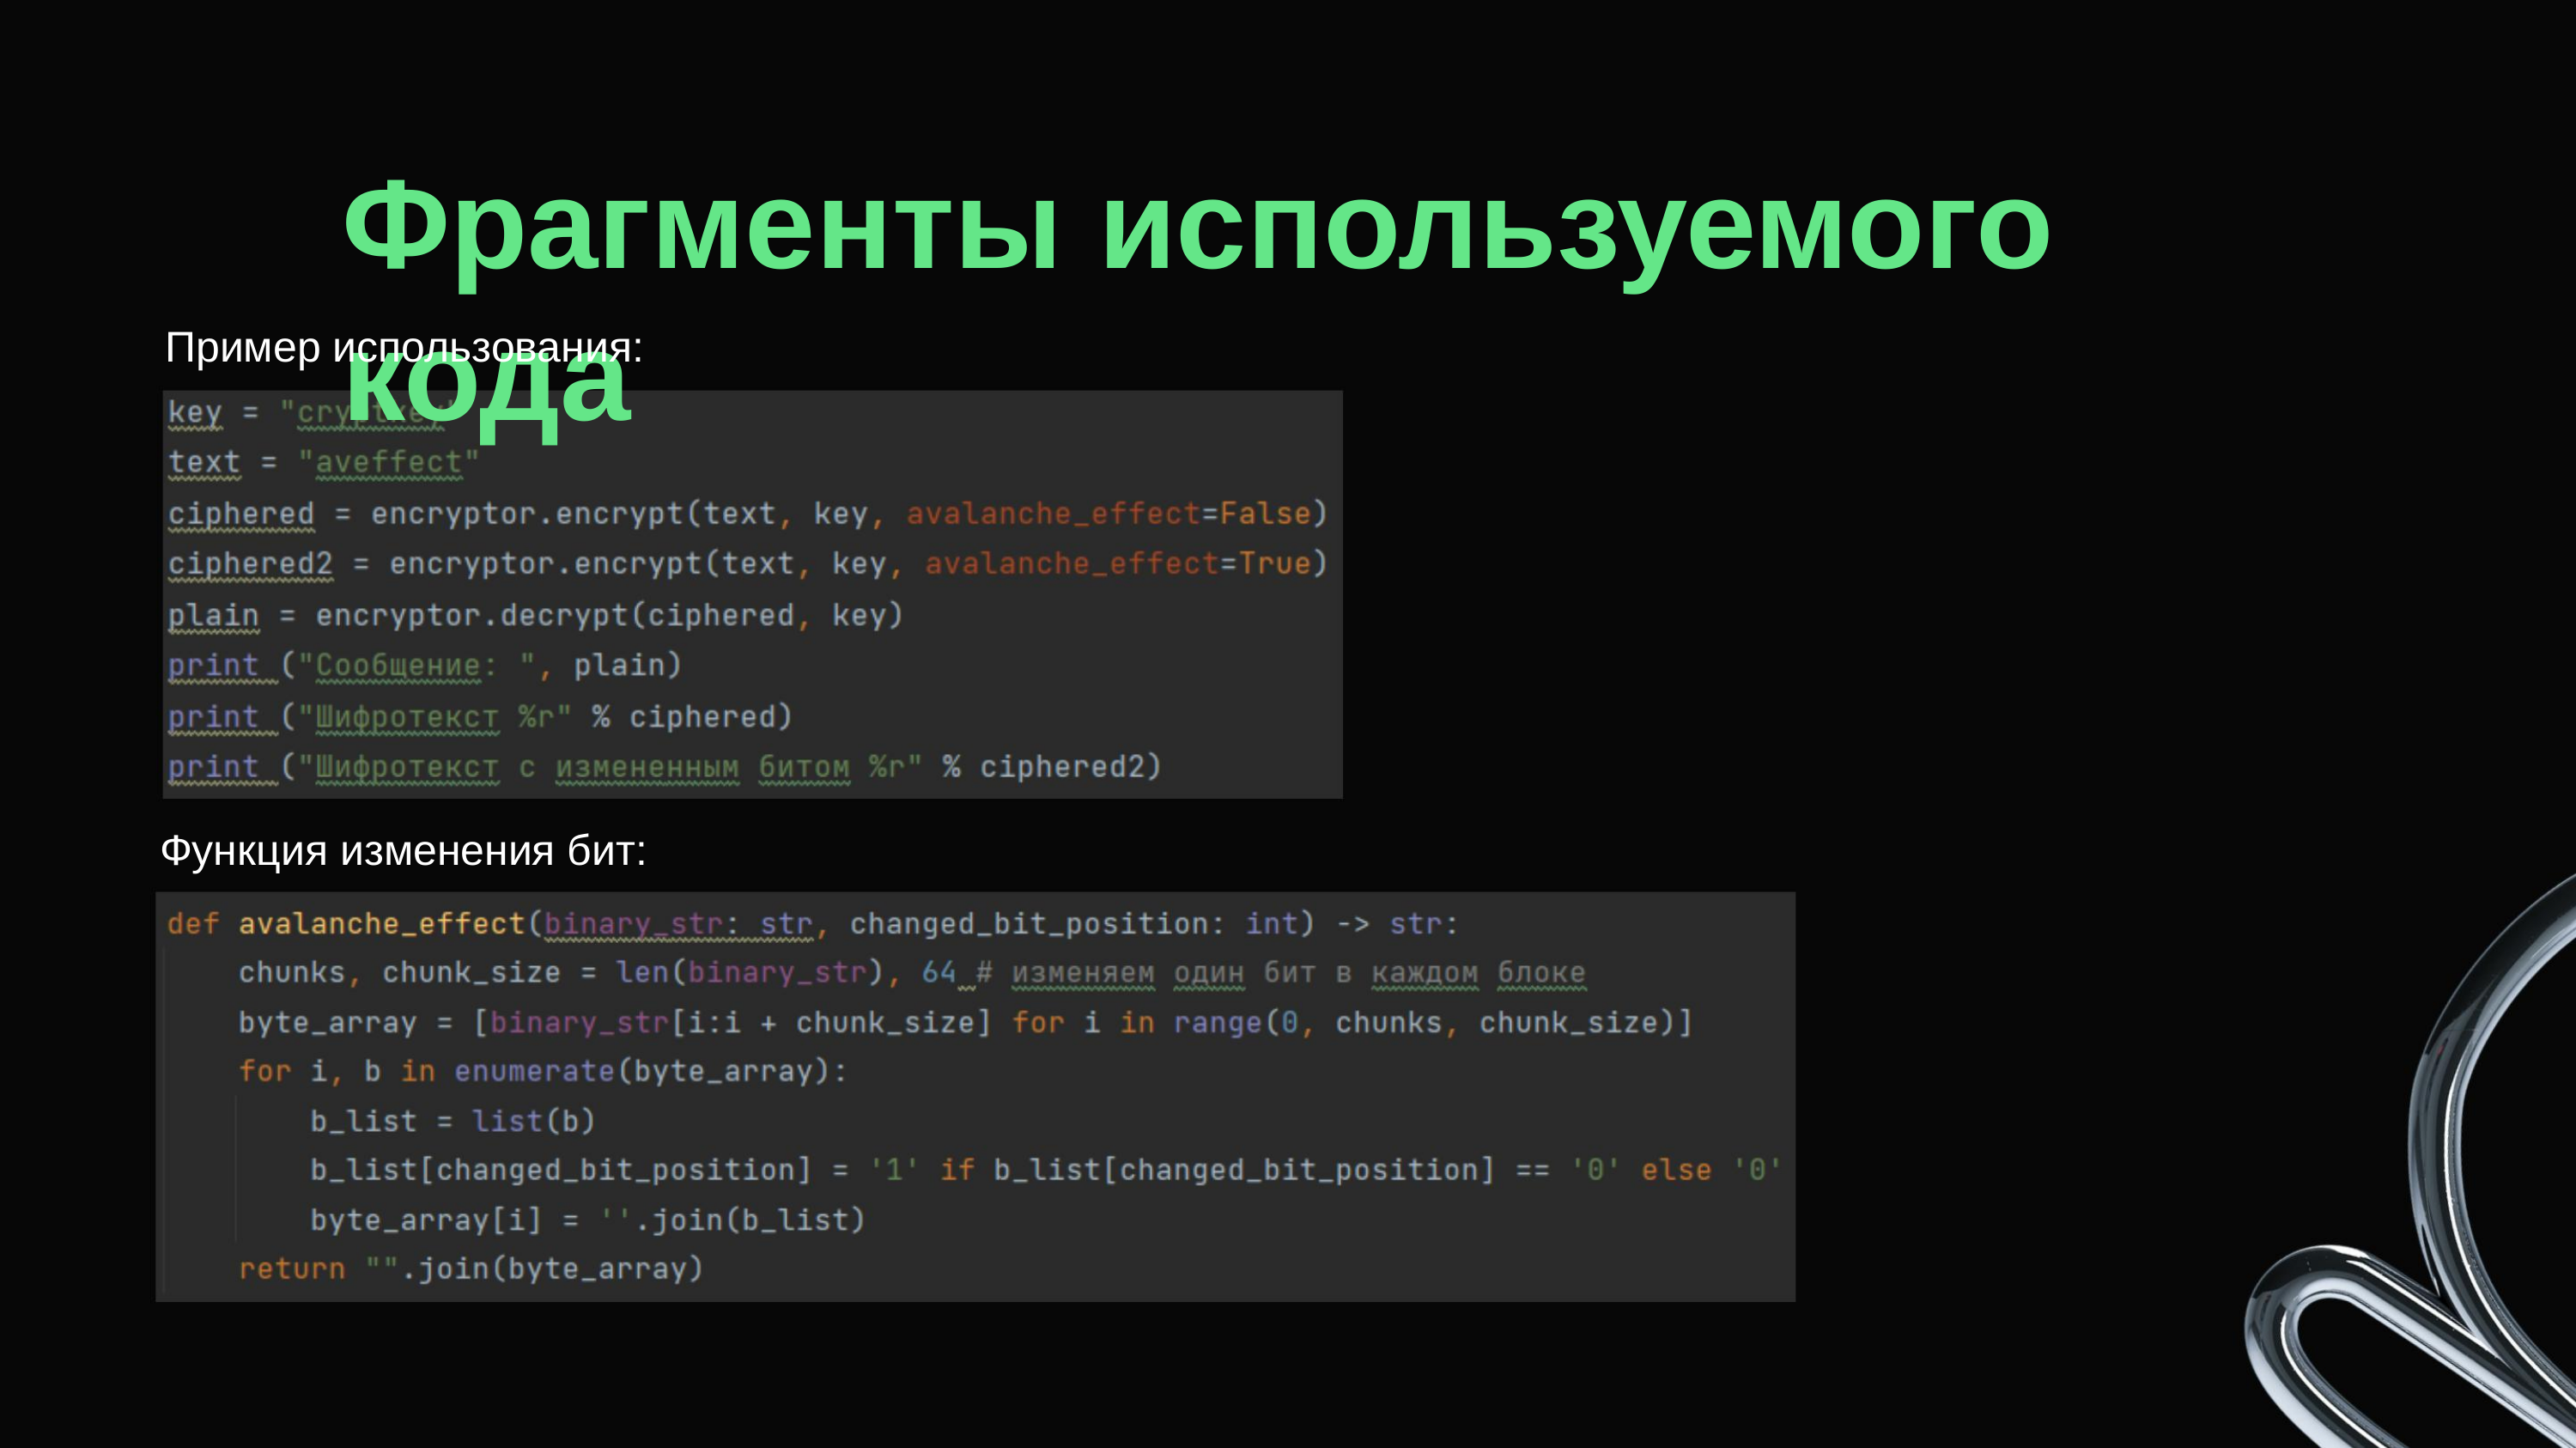

Фрагменты используемого кода
Пример использования:
Функция изменения бит: